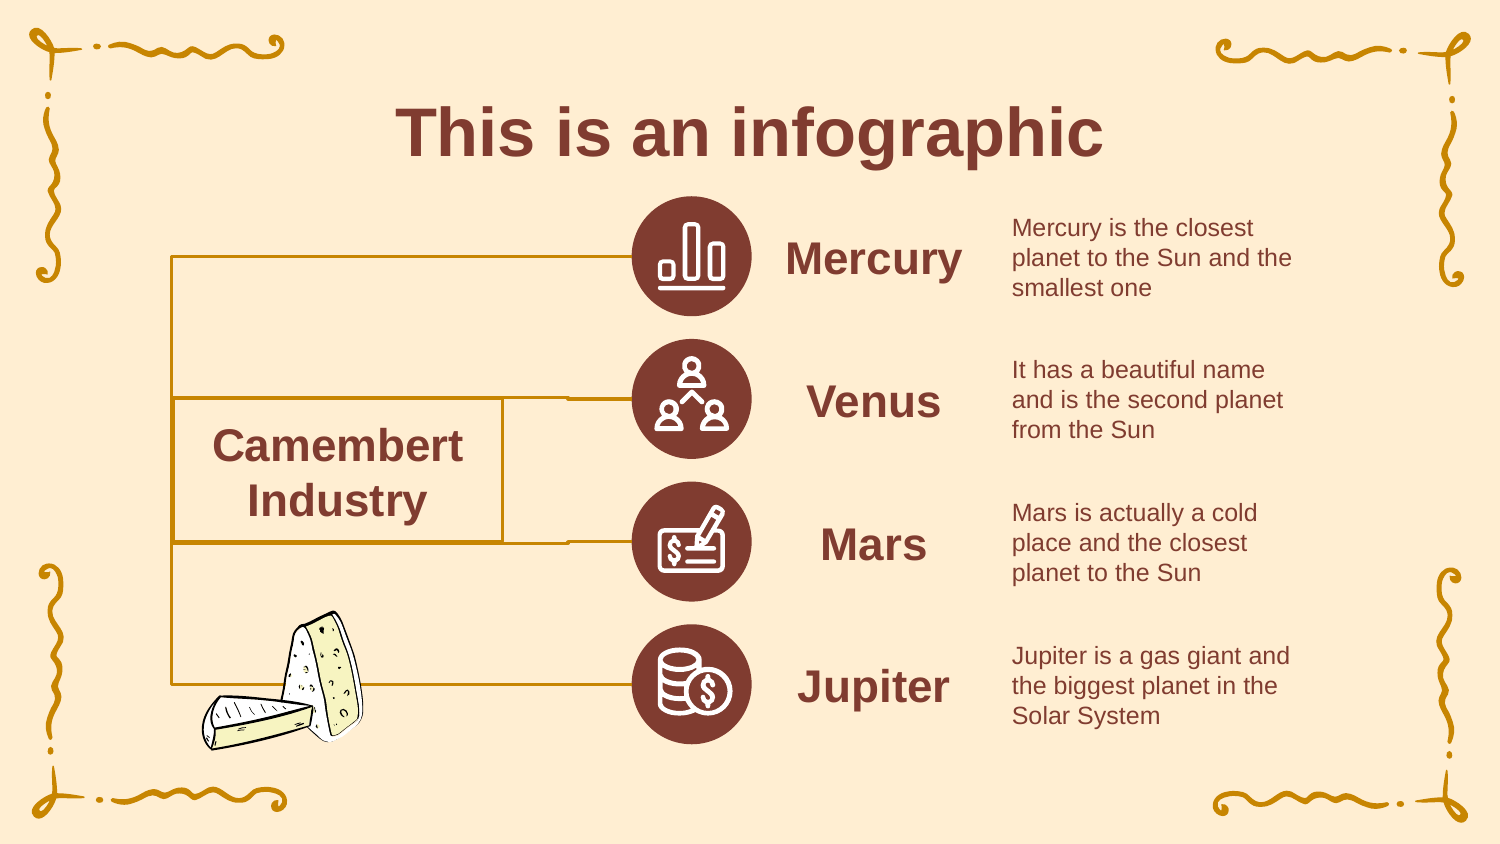

# This is an infographic

Mercury is the closest planet to the Sun and the smallest one

Mercury

It has a beautiful name and is the second planet from the Sun

Venus
Camembert Industry

Mars is actually a cold place and the closest planet to the Sun

Mars

Jupiter is a gas giant and the biggest planet in the Solar System

Jupiter